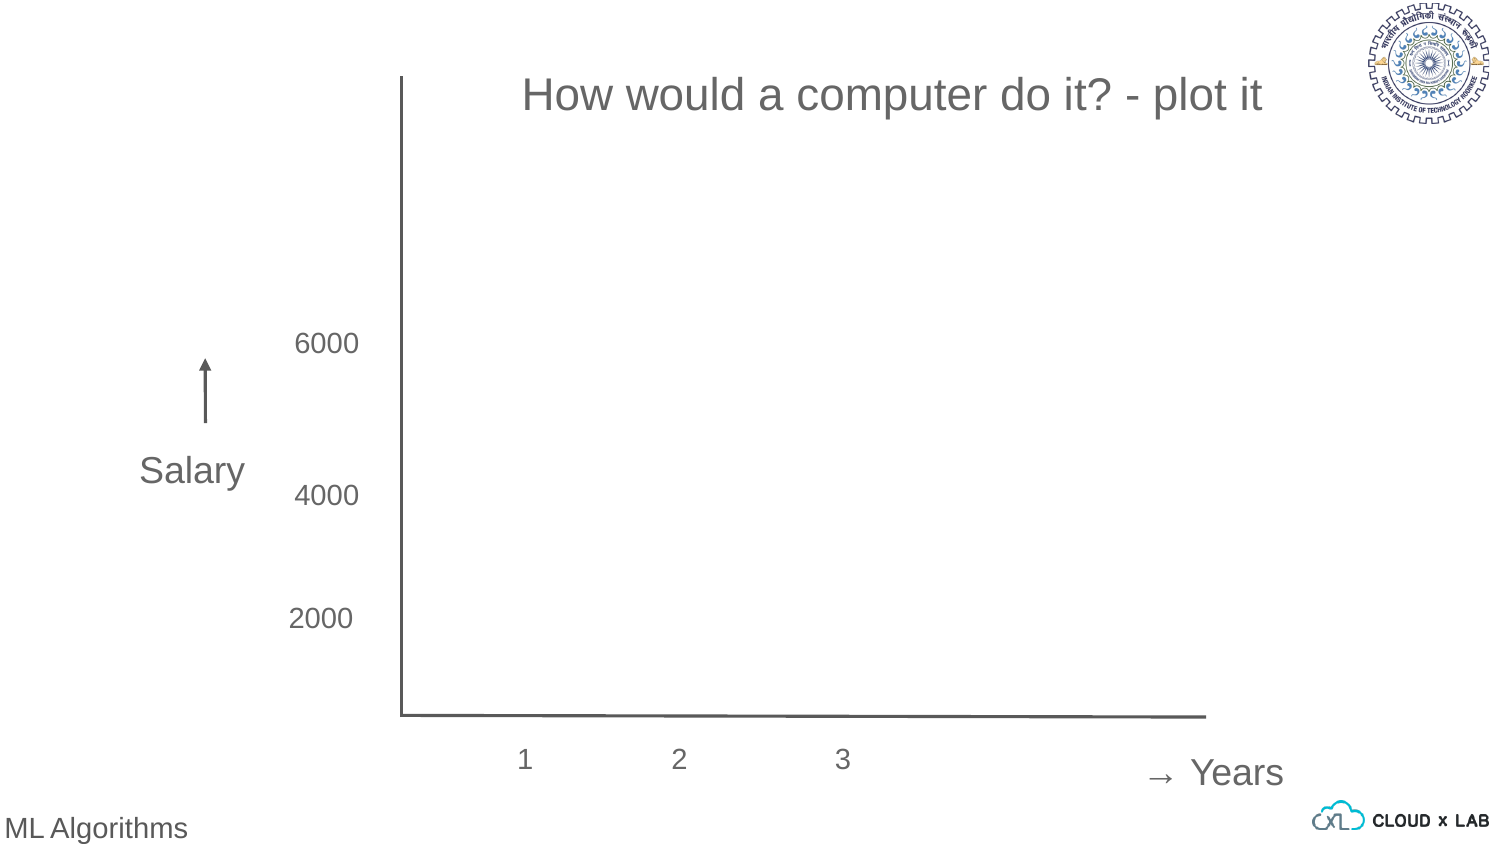

How would a computer do it? - plot it
6000
Salary
4000
2000
1
2
3
→ Years